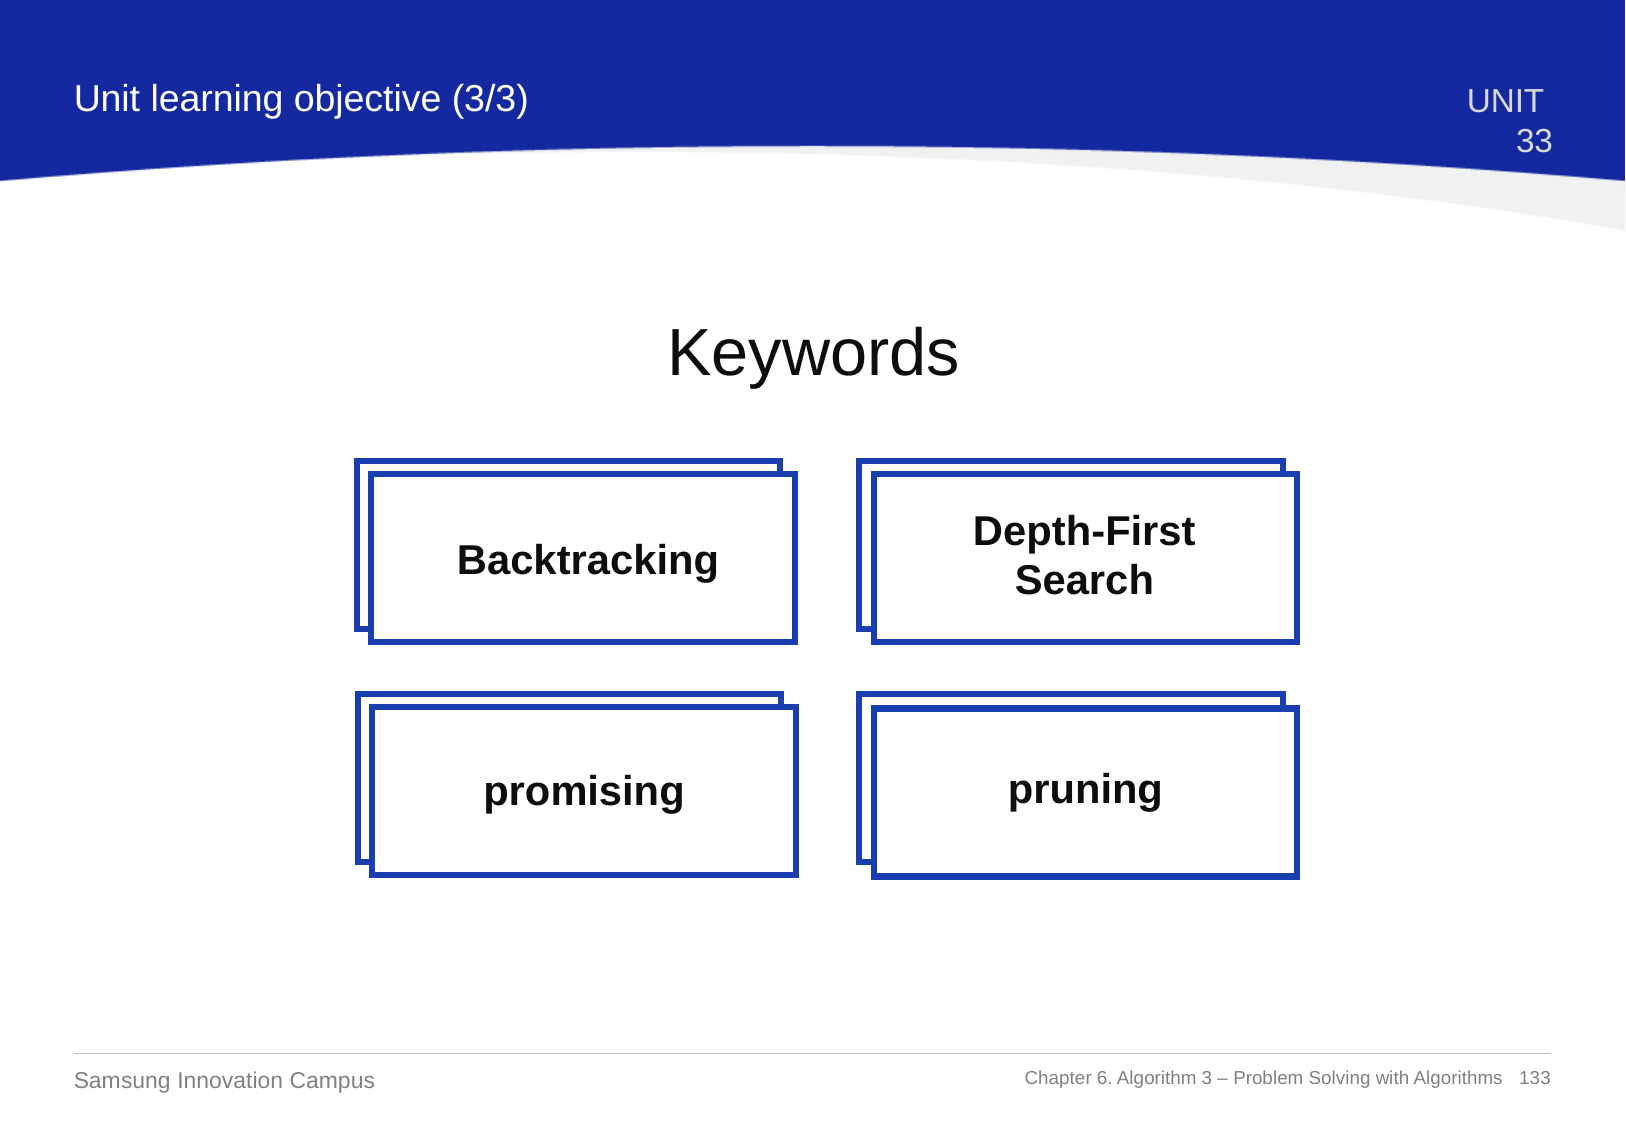

Unit learning objective (3/3)
UNIT  33
Keywords

Depth-First
Search
Backtracking

pruning
promising